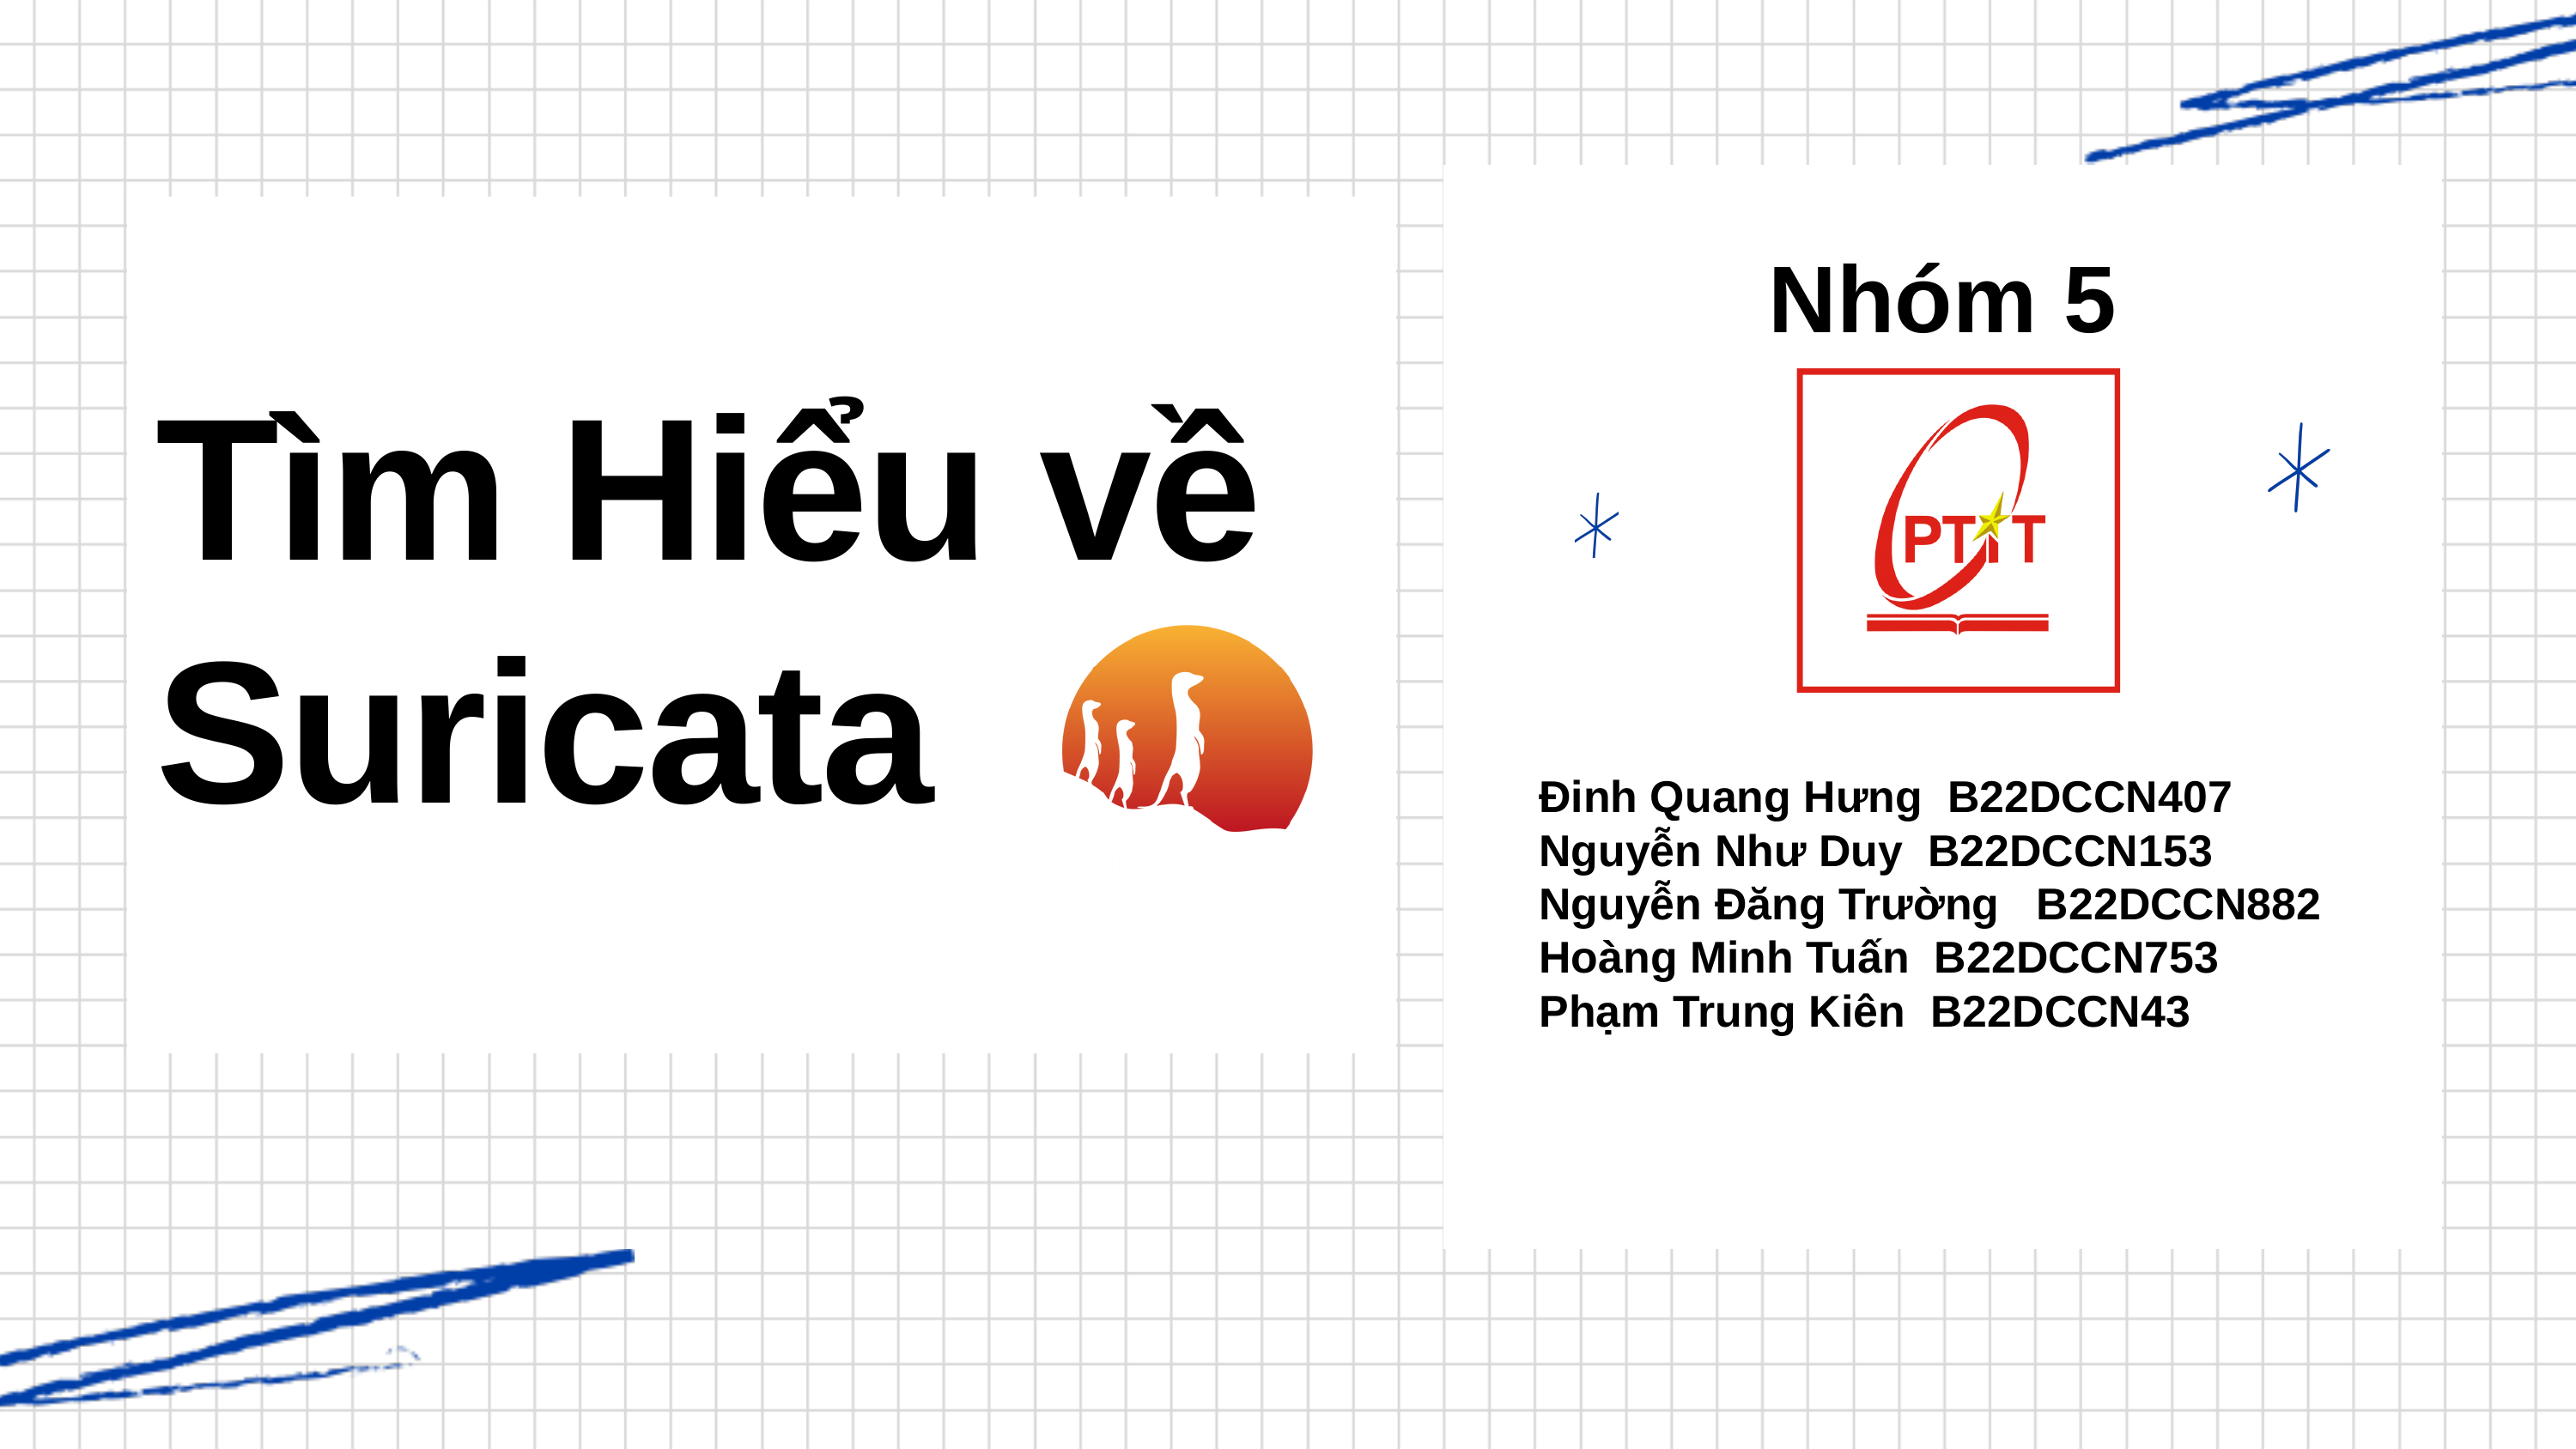

Nhóm 5
Tìm Hiểu về Suricata

Đinh Quang Hưng  B22DCCN407
Nguyễn Như Duy  B22DCCN153
Nguyễn Đăng Trường   B22DCCN882
Hoàng Minh Tuấn  B22DCCN753
Phạm Trung Kiên  B22DCCN43